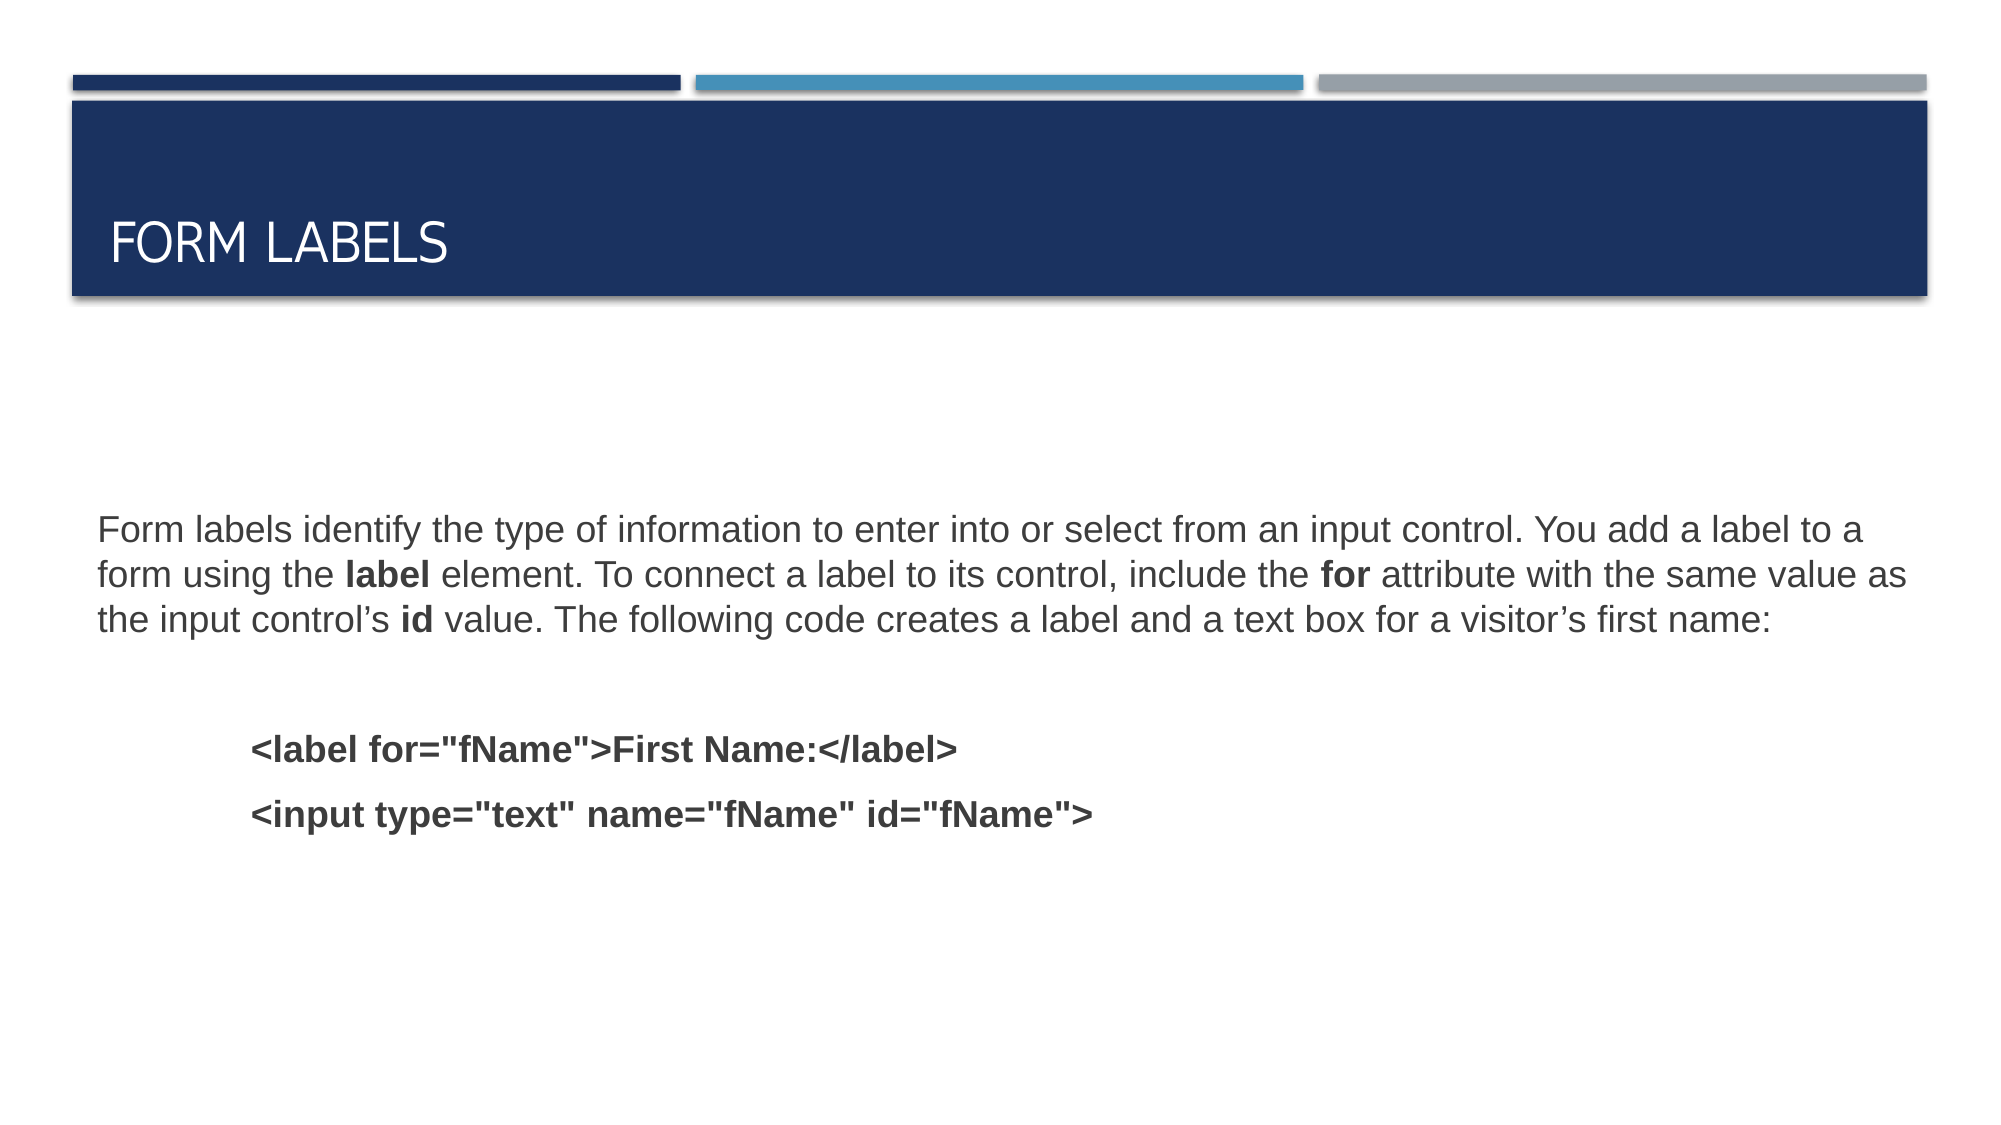

# Form Labels
Form labels identify the type of information to enter into or select from an input control. You add a label to a form using the label element. To connect a label to its control, include the for attribute with the same value as the input control’s id value. The following code creates a label and a text box for a visitor’s first name:

<label for="fName">First Name:</label>
<input type="text" name="fName" id="fName">